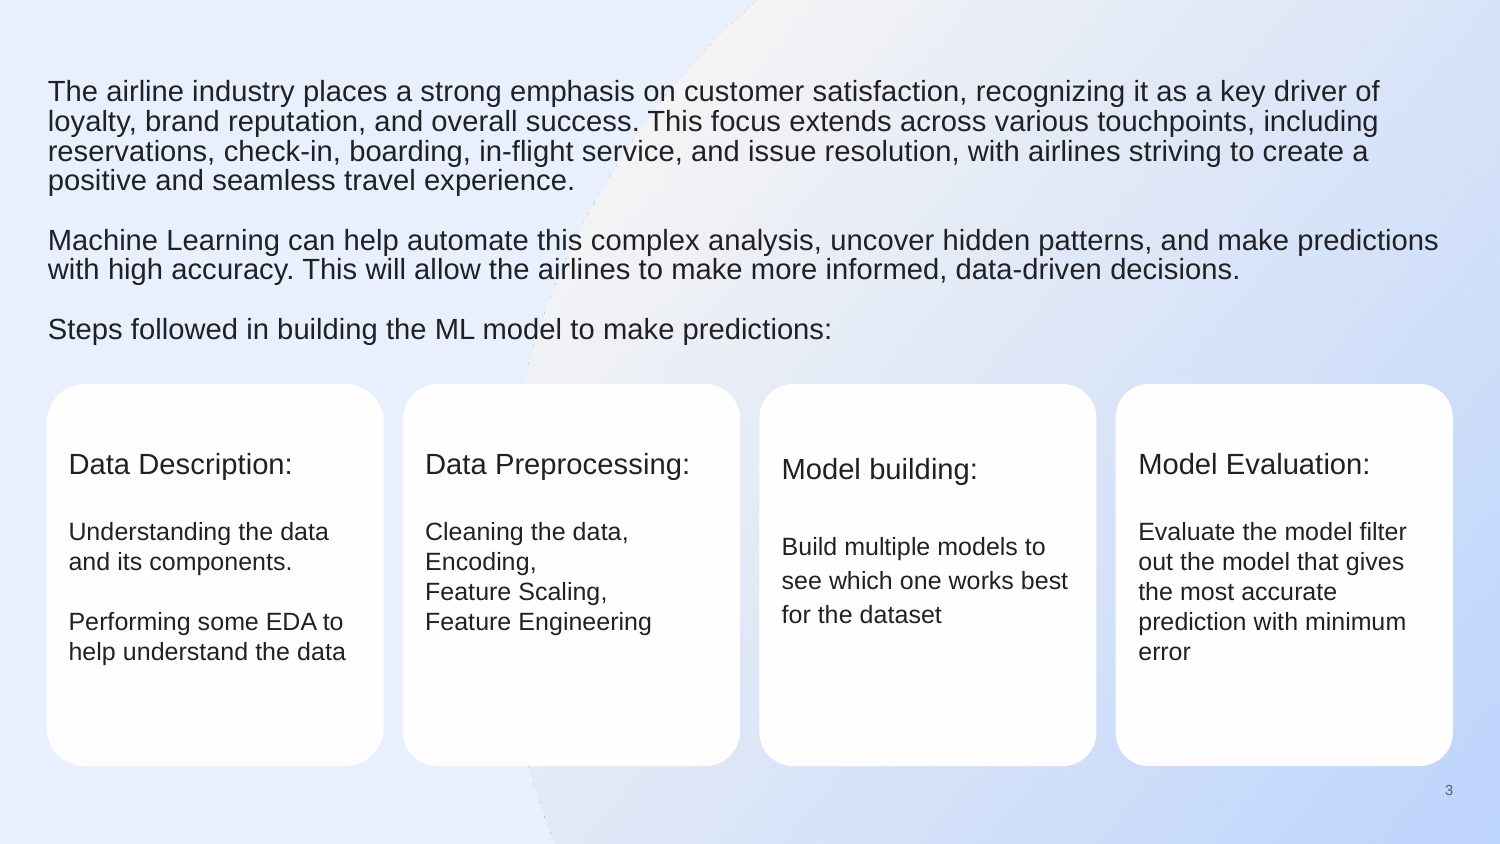

# The airline industry places a strong emphasis on customer satisfaction, recognizing it as a key driver of loyalty, brand reputation, and overall success. This focus extends across various touchpoints, including reservations, check-in, boarding, in-flight service, and issue resolution, with airlines striving to create a positive and seamless travel experience.

Machine Learning can help automate this complex analysis, uncover hidden patterns, and make predictions with high accuracy. This will allow the airlines to make more informed, data-driven decisions.

Steps followed in building the ML model to make predictions:

Data Description:

Understanding the data and its components.

Performing some EDA to help understand the data
Data Preprocessing:

Cleaning the data, Encoding,
Feature Scaling,
Feature Engineering
Model building:

Build multiple models to see which one works best for the dataset
Model Evaluation:

Evaluate the model filter out the model that gives the most accurate prediction with minimum error
3